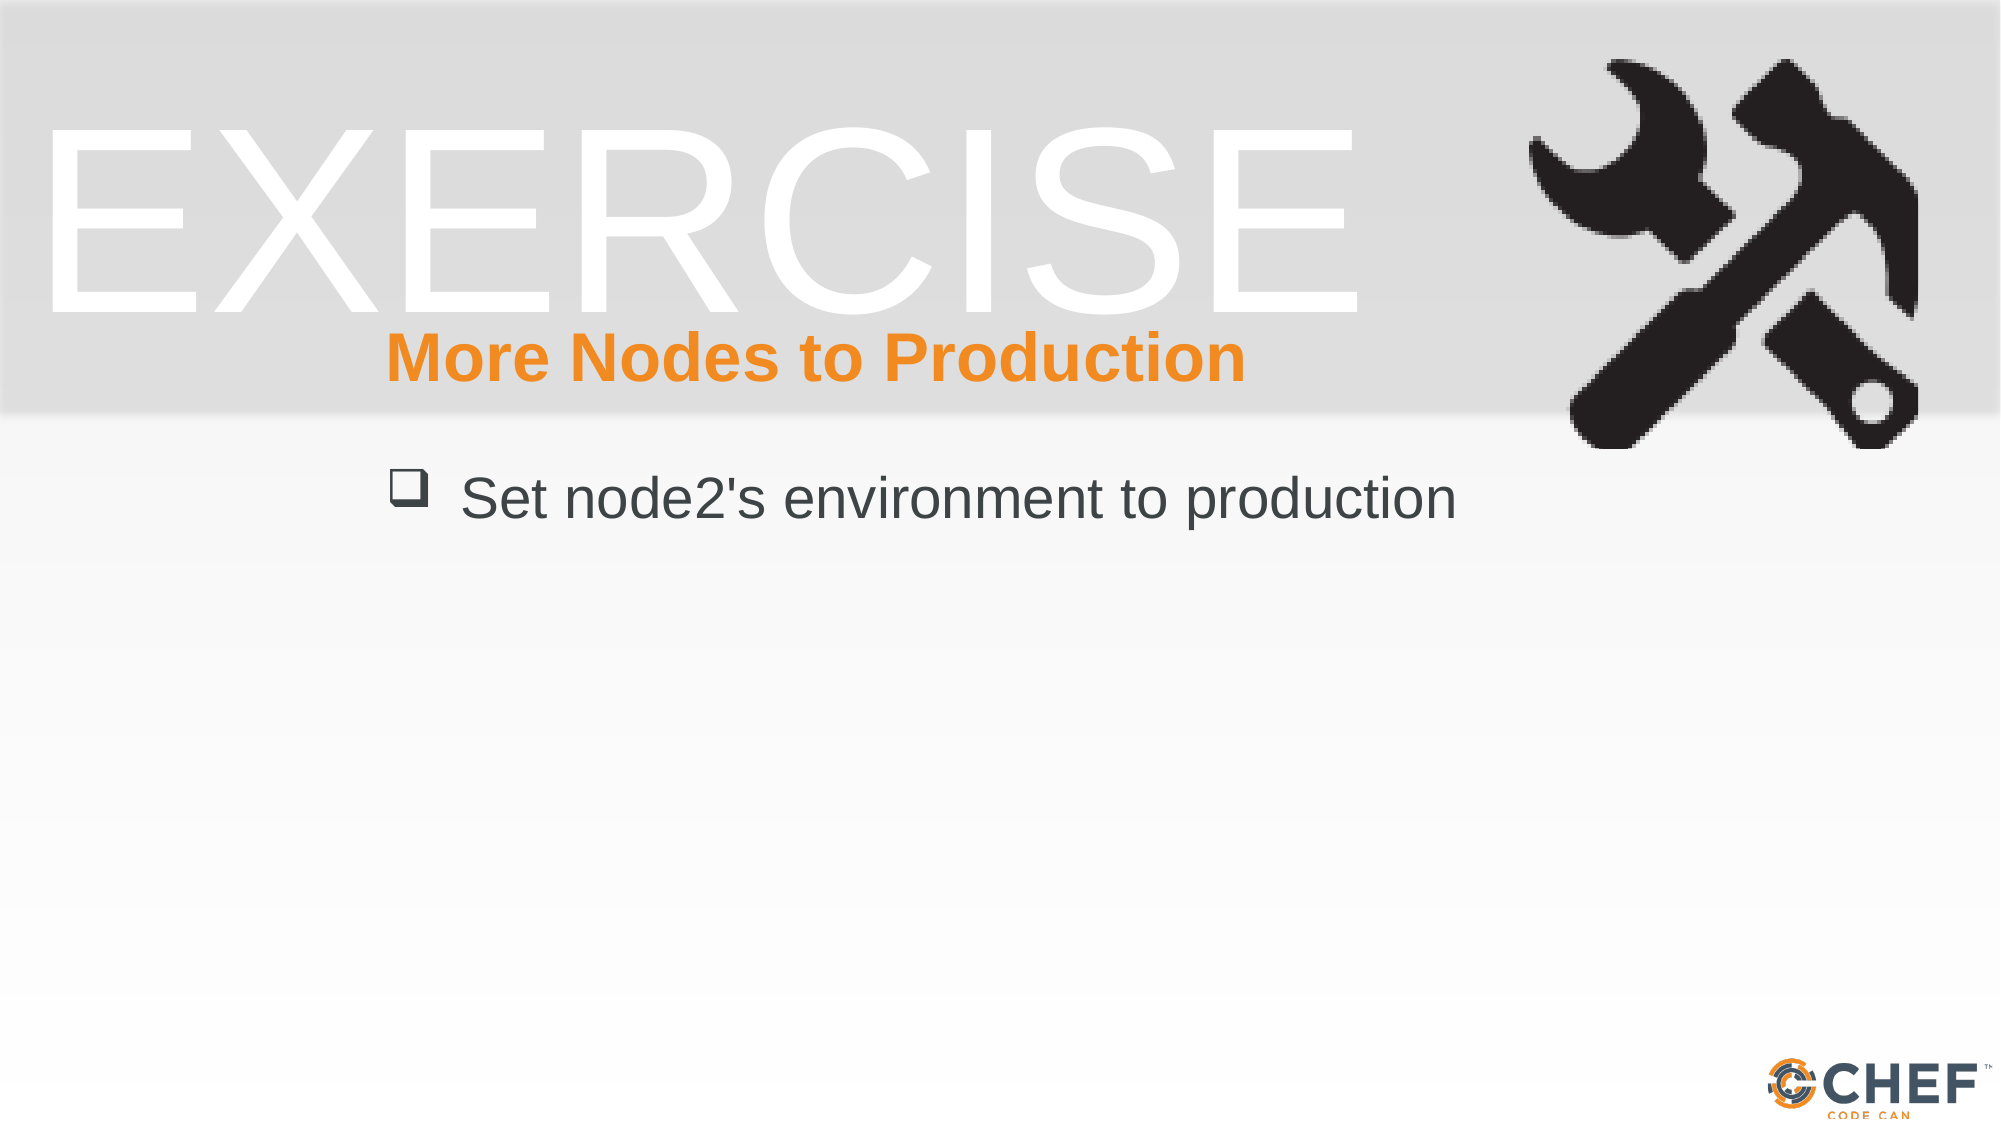

# More Nodes to Production
Set node2's environment to production